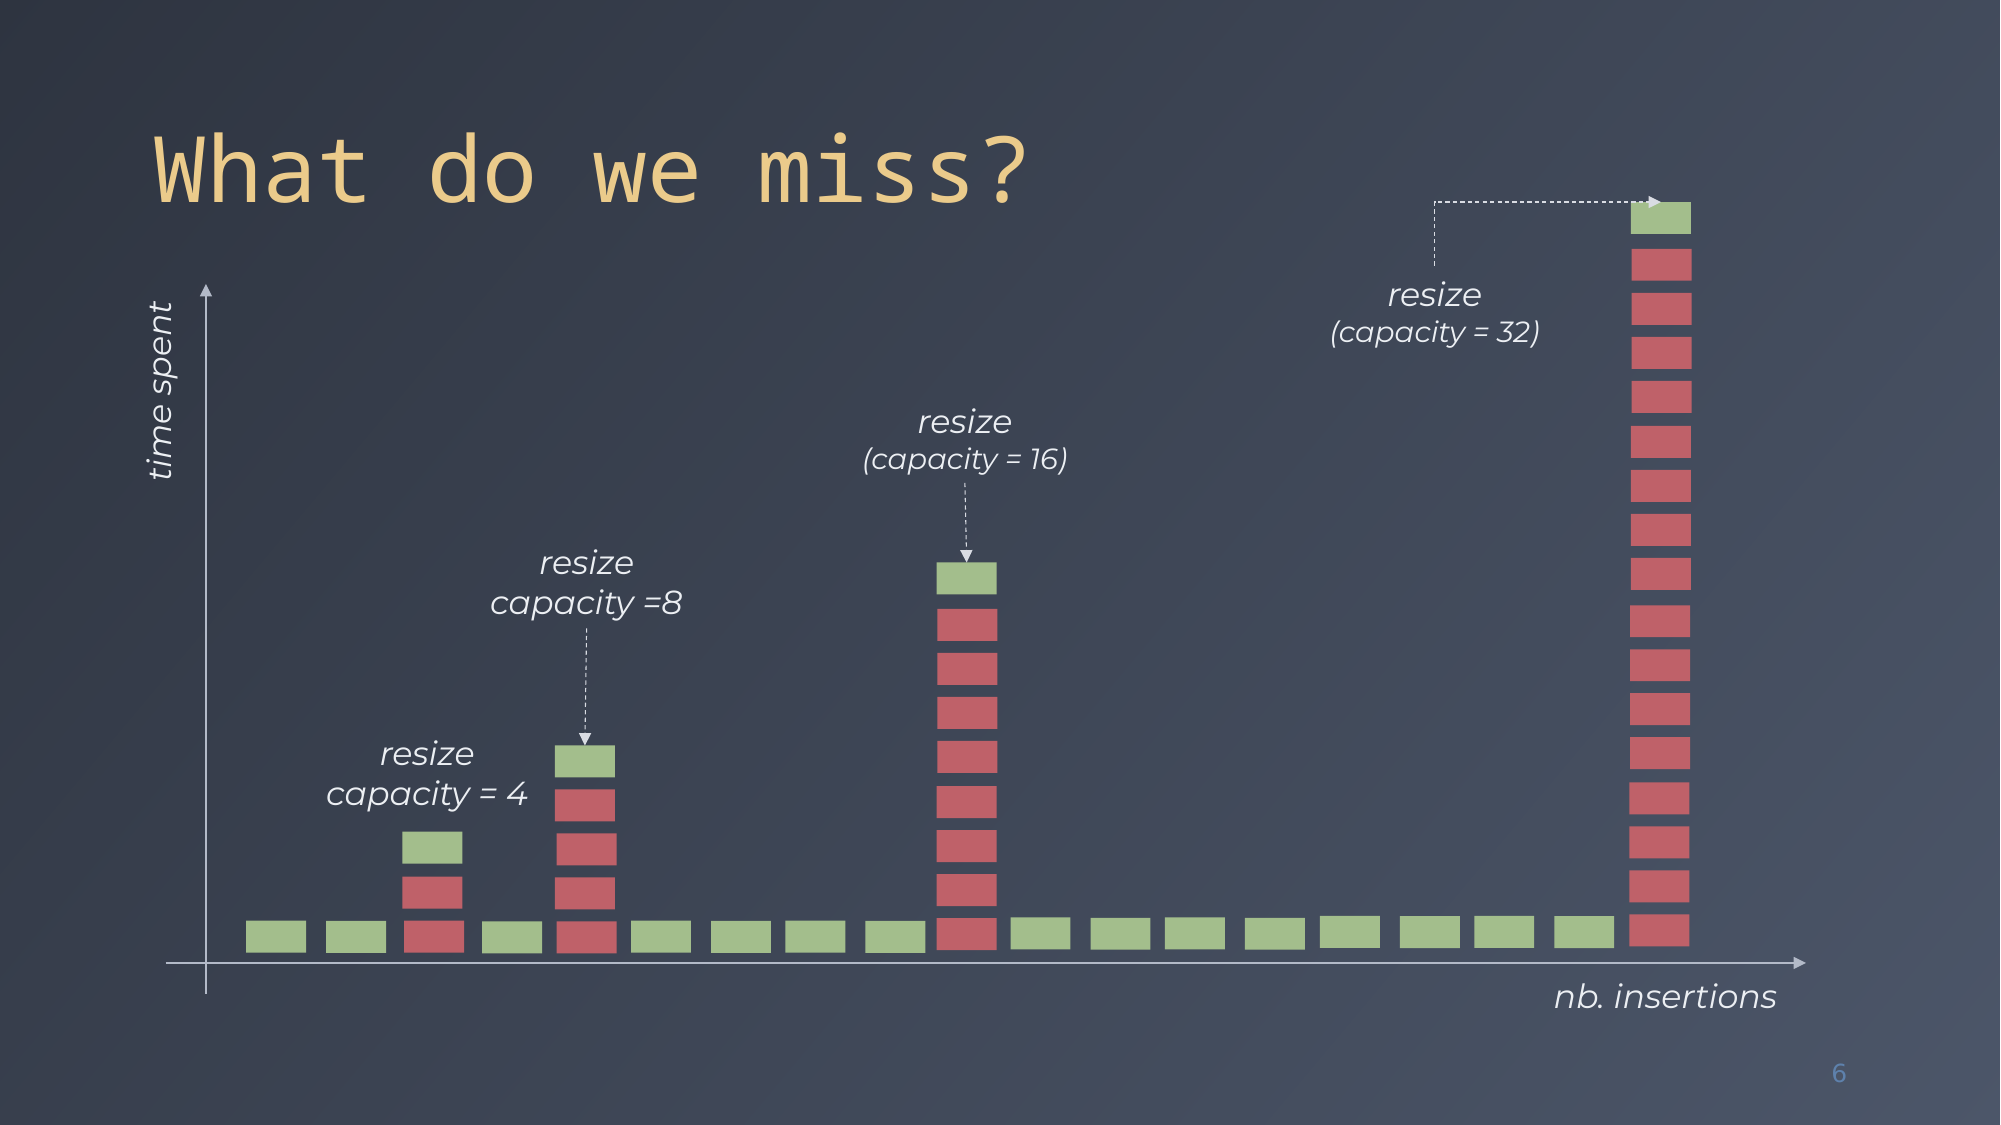

# What do we miss?

resize
(capacity = 32)

time spent

resize
(capacity = 16)

resize
capacity =8

resize
capacity = 4

nb. insertions
6